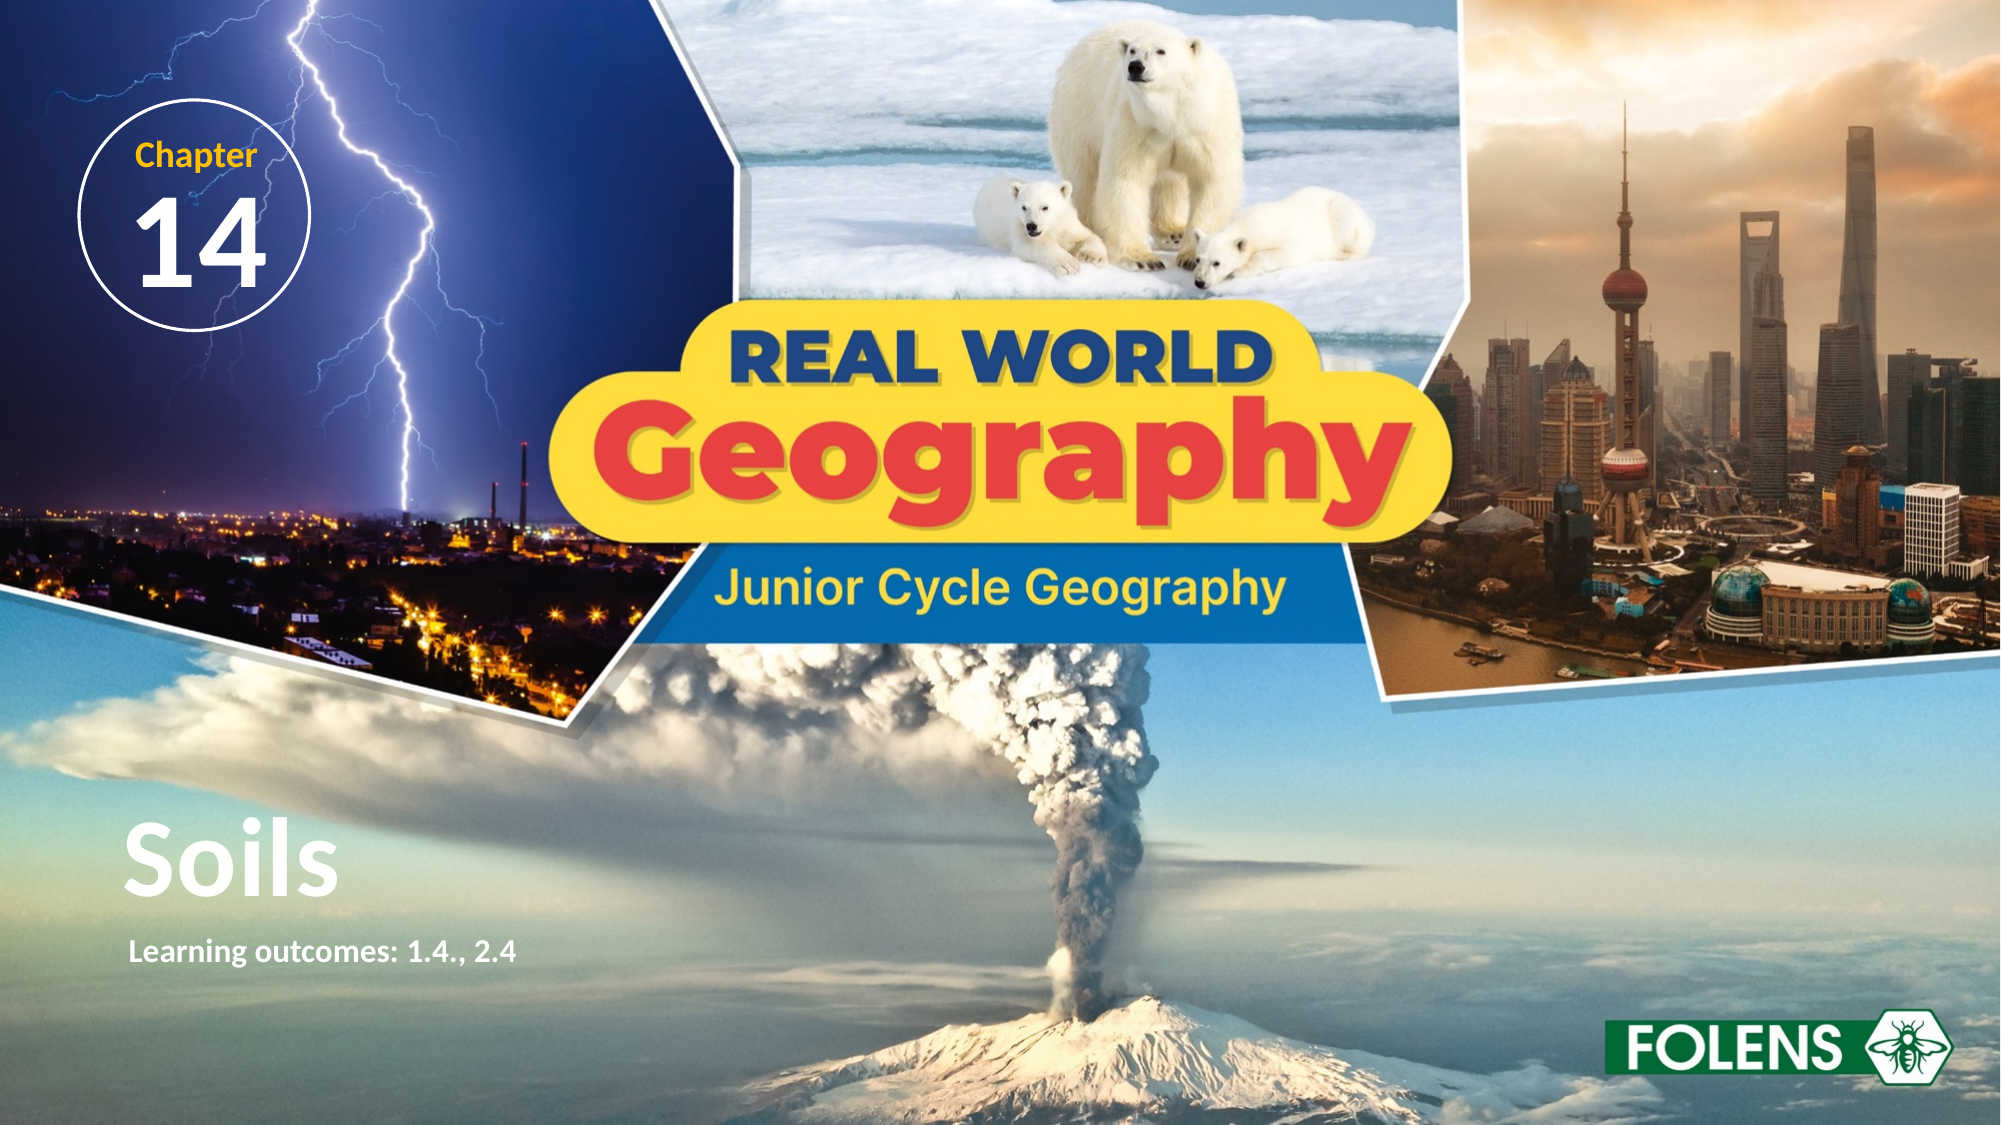

Chapter
14
# Soils
Learning outcomes: 1.4., 2.4